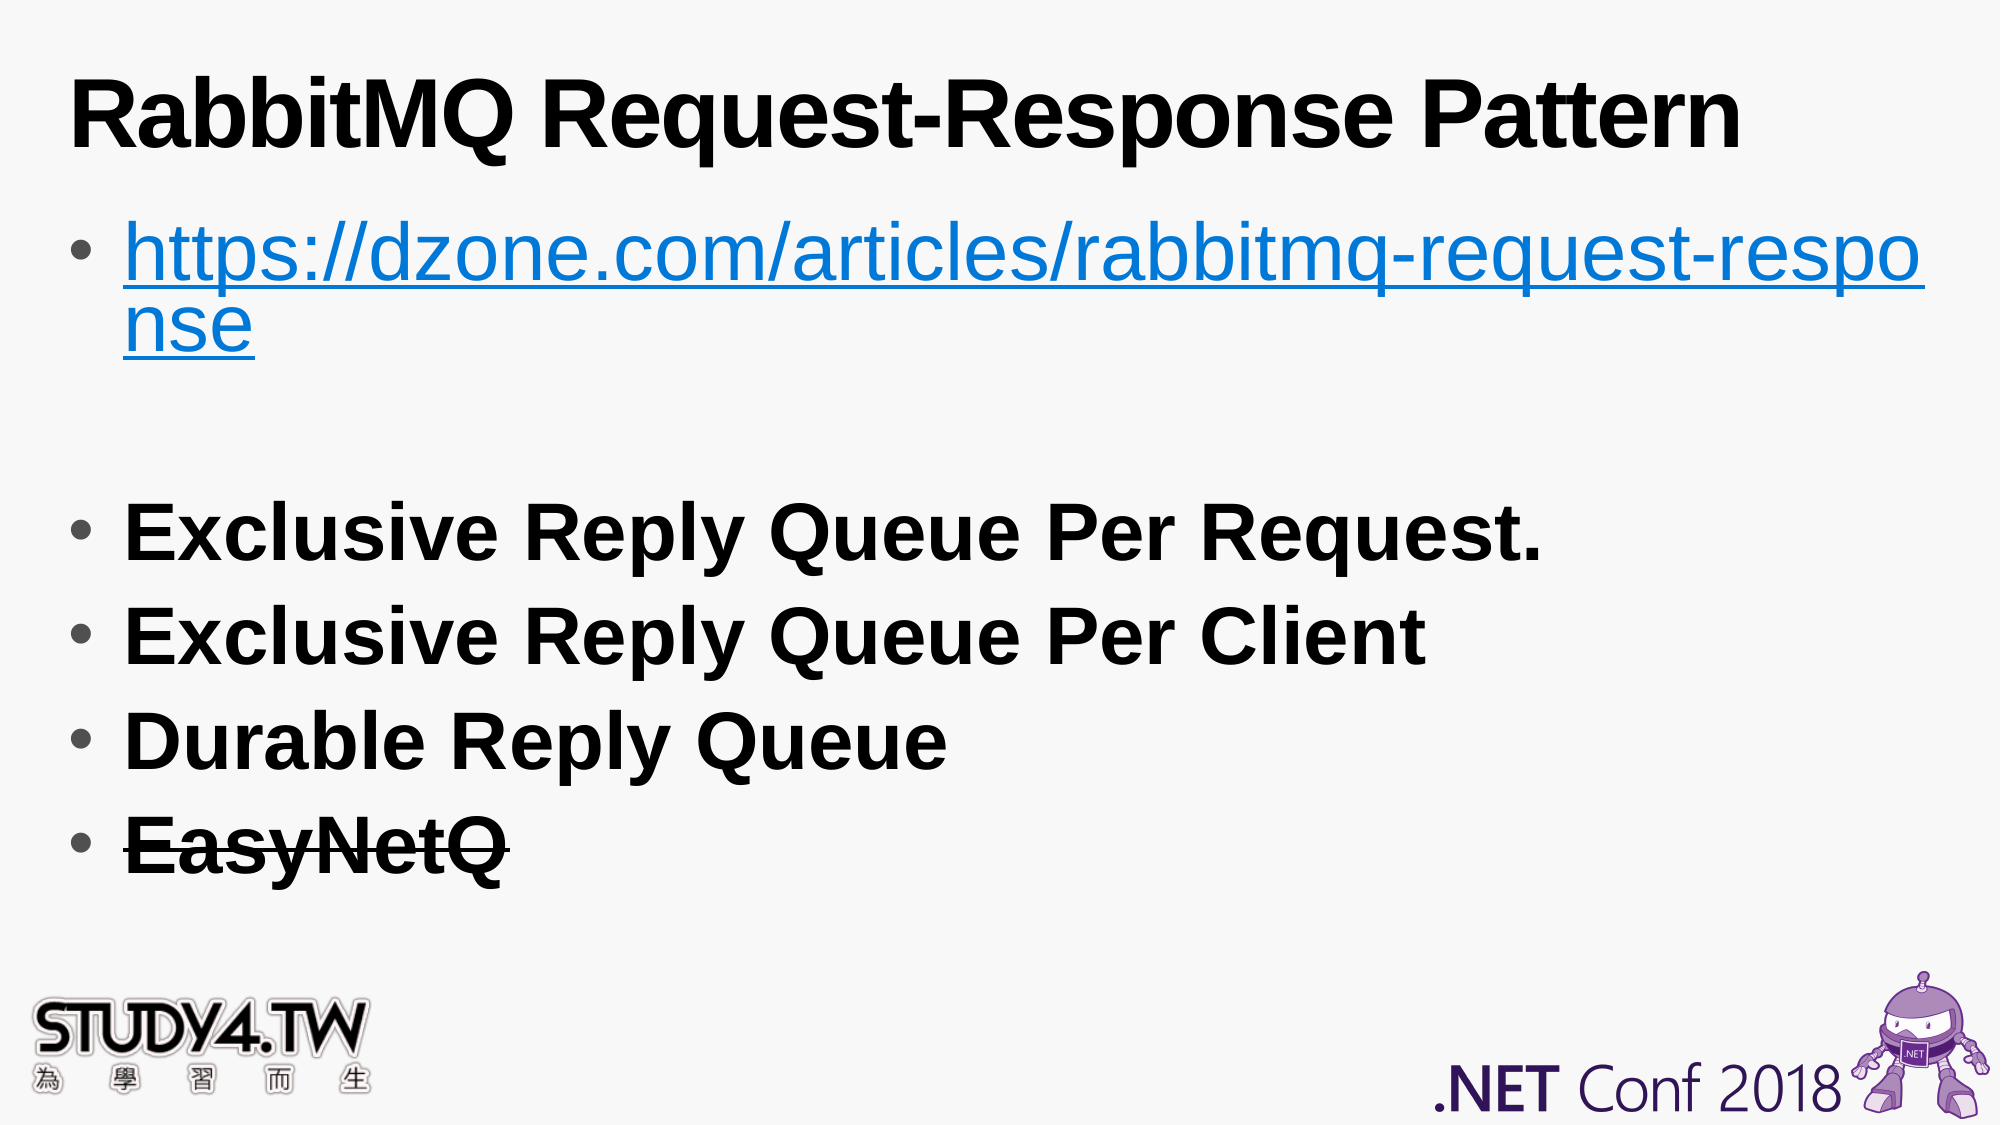

# RabbitMQ Request-Response Pattern
https://dzone.com/articles/rabbitmq-request-response

Exclusive Reply Queue Per Request.
Exclusive Reply Queue Per Client
Durable Reply Queue
EasyNetQ